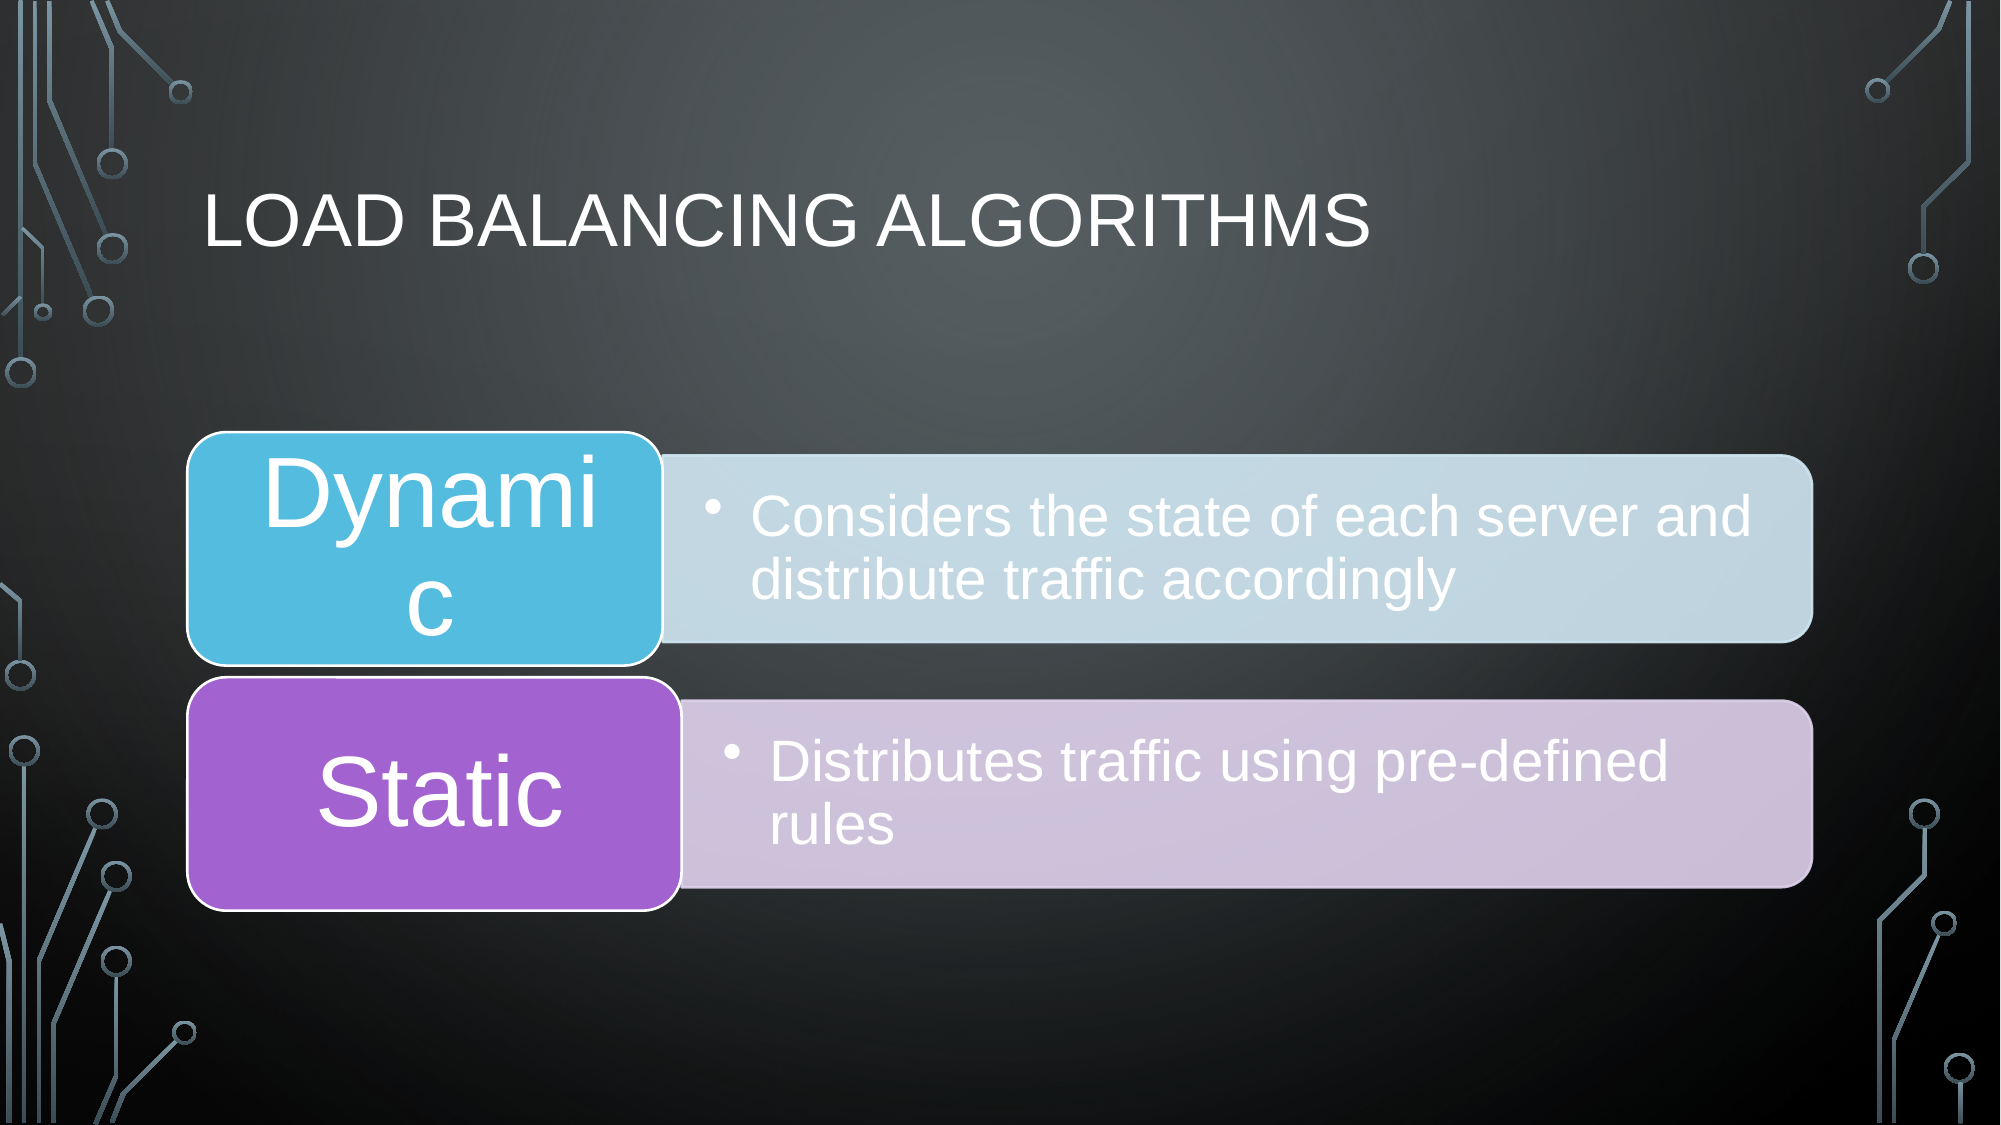

# Load Balancing Algorithms
Considers the state of each server and distribute traffic accordingly
Dynamic
Distributes traffic using pre-defined rules
Static